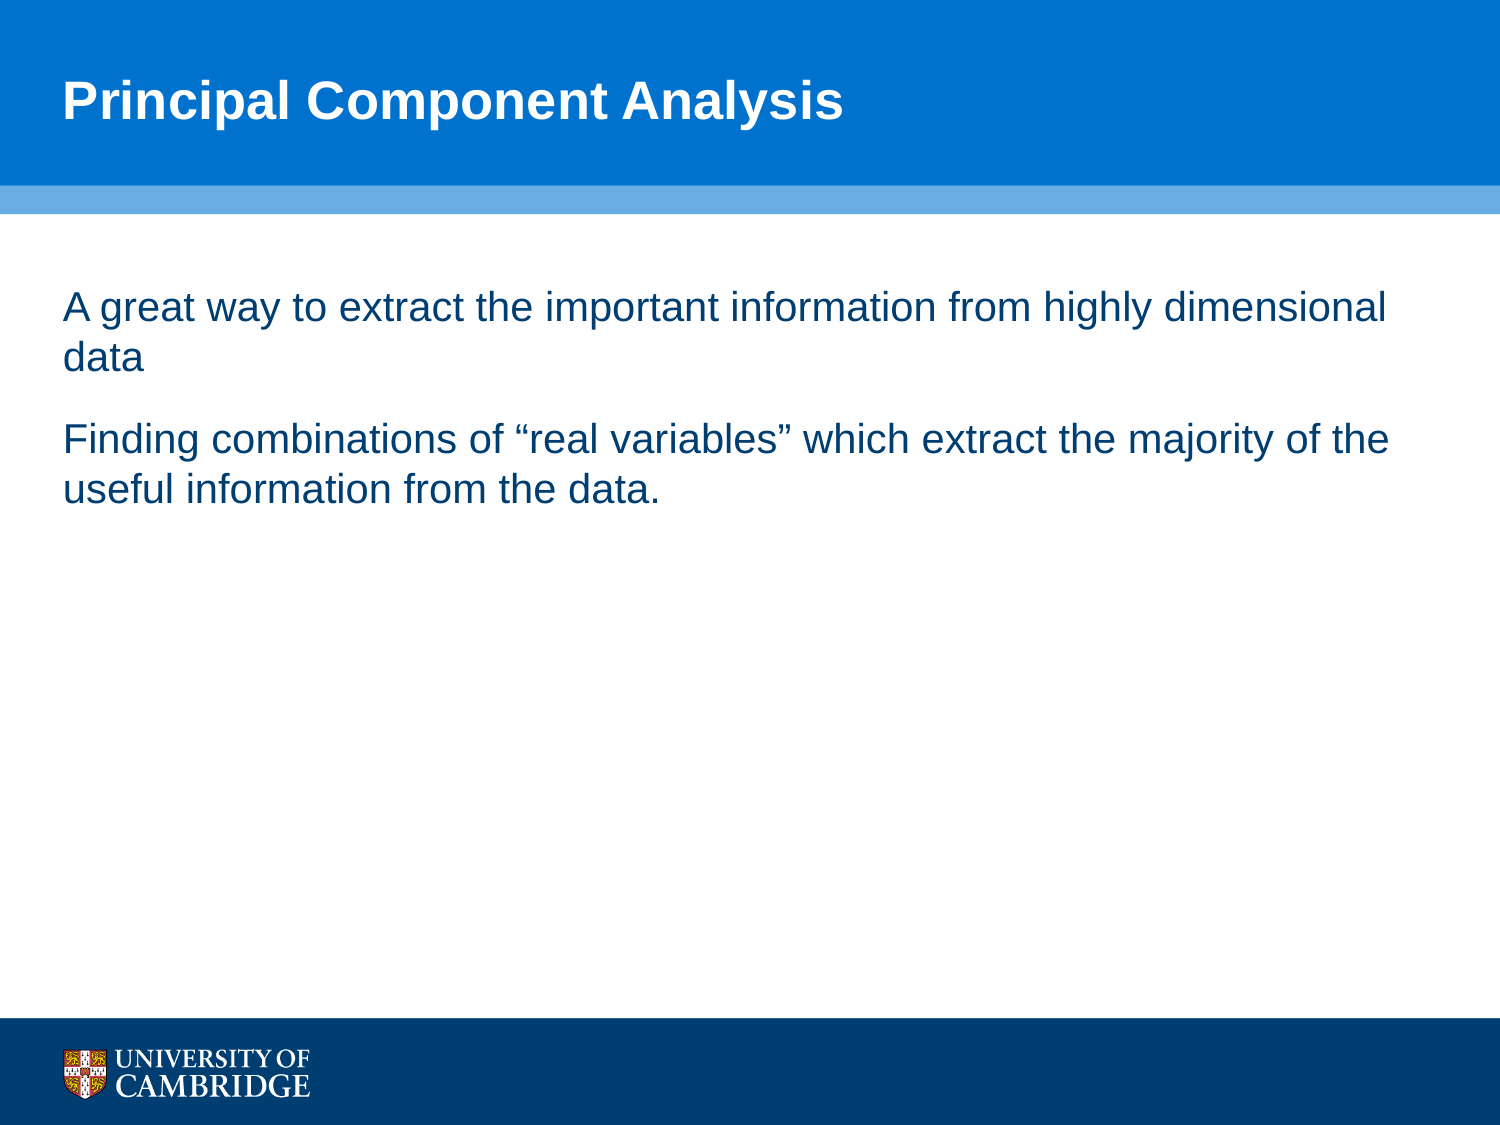

# Principal Component Analysis
A great way to extract the important information from highly dimensional data
Finding combinations of “real variables” which extract the majority of the useful information from the data.